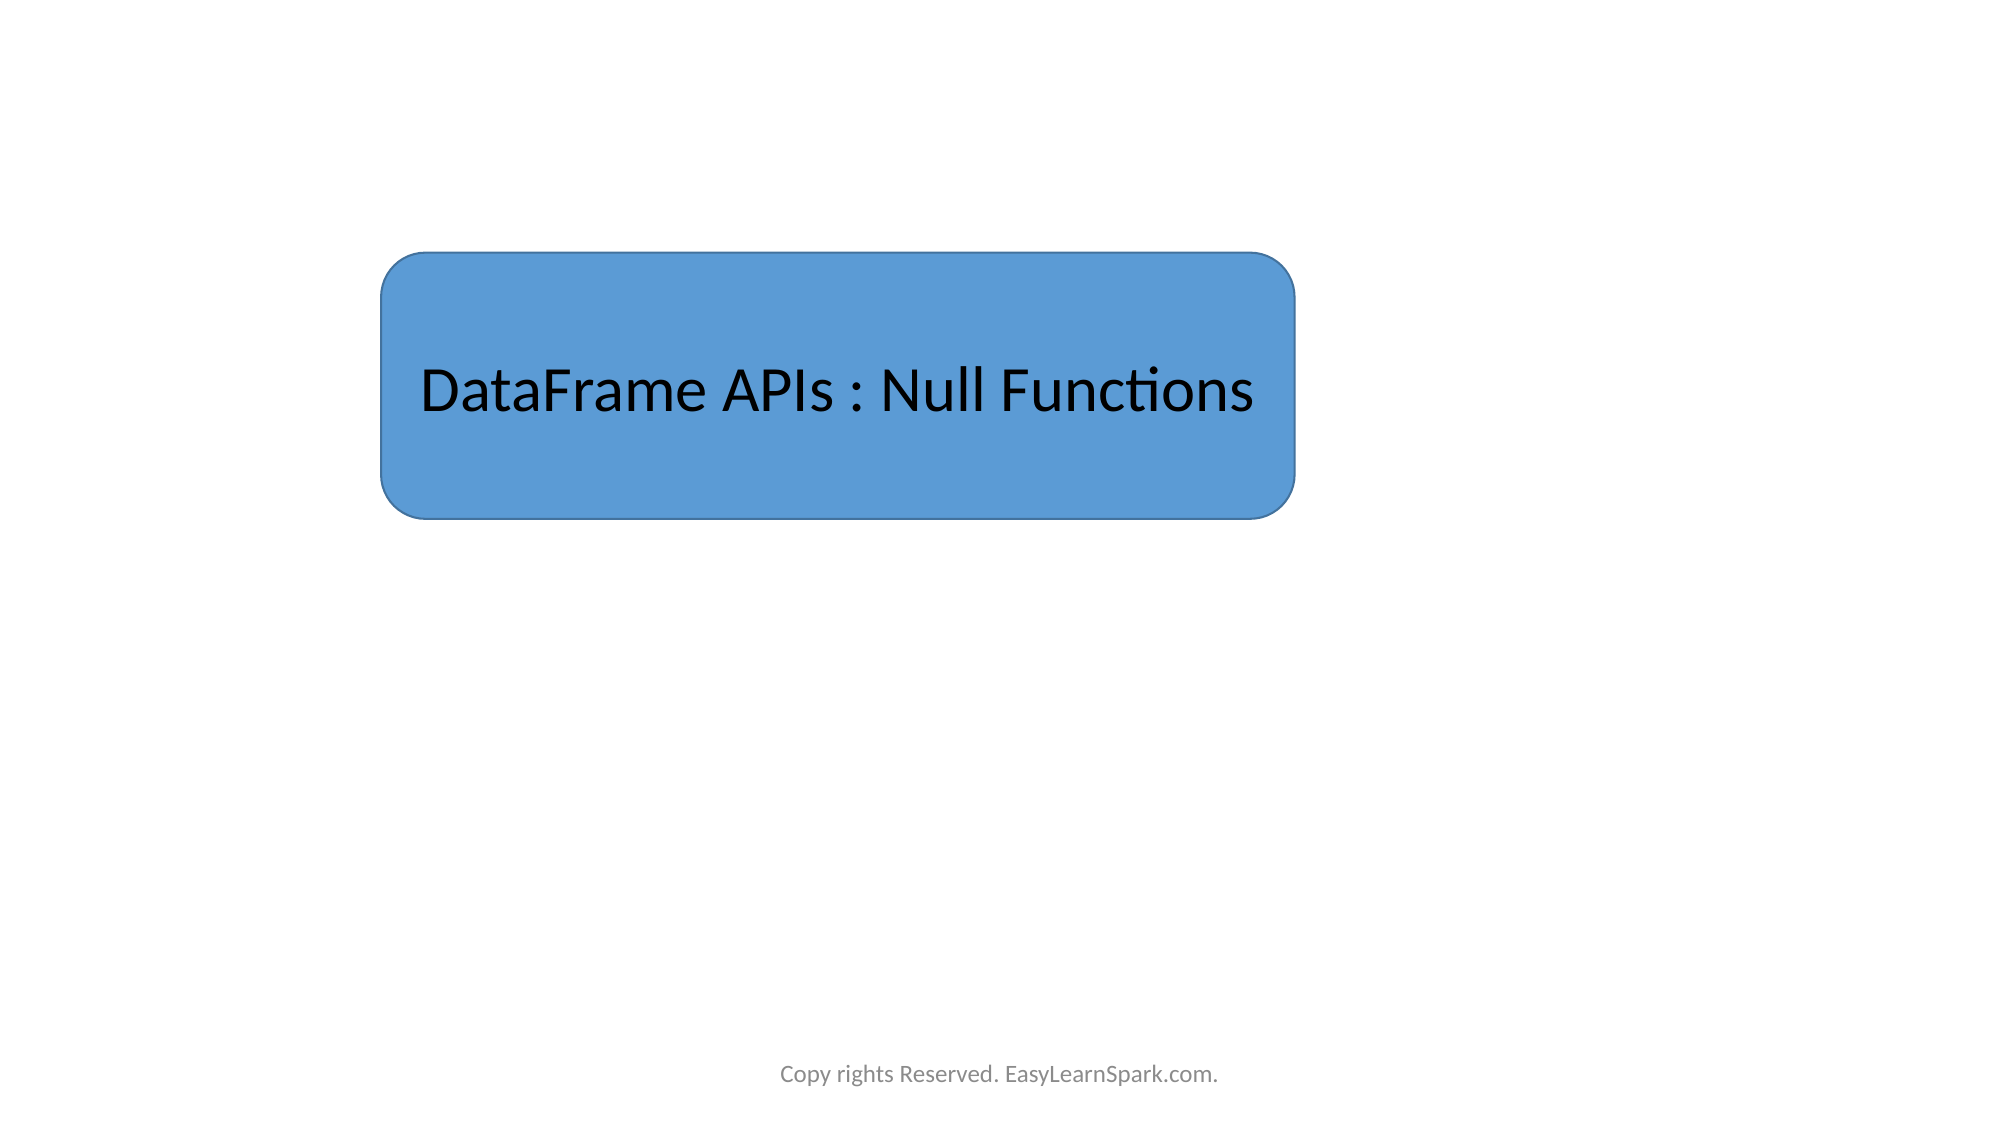

DataFrame APIs : Null Functions
Copy rights Reserved. EasyLearnSpark.com.